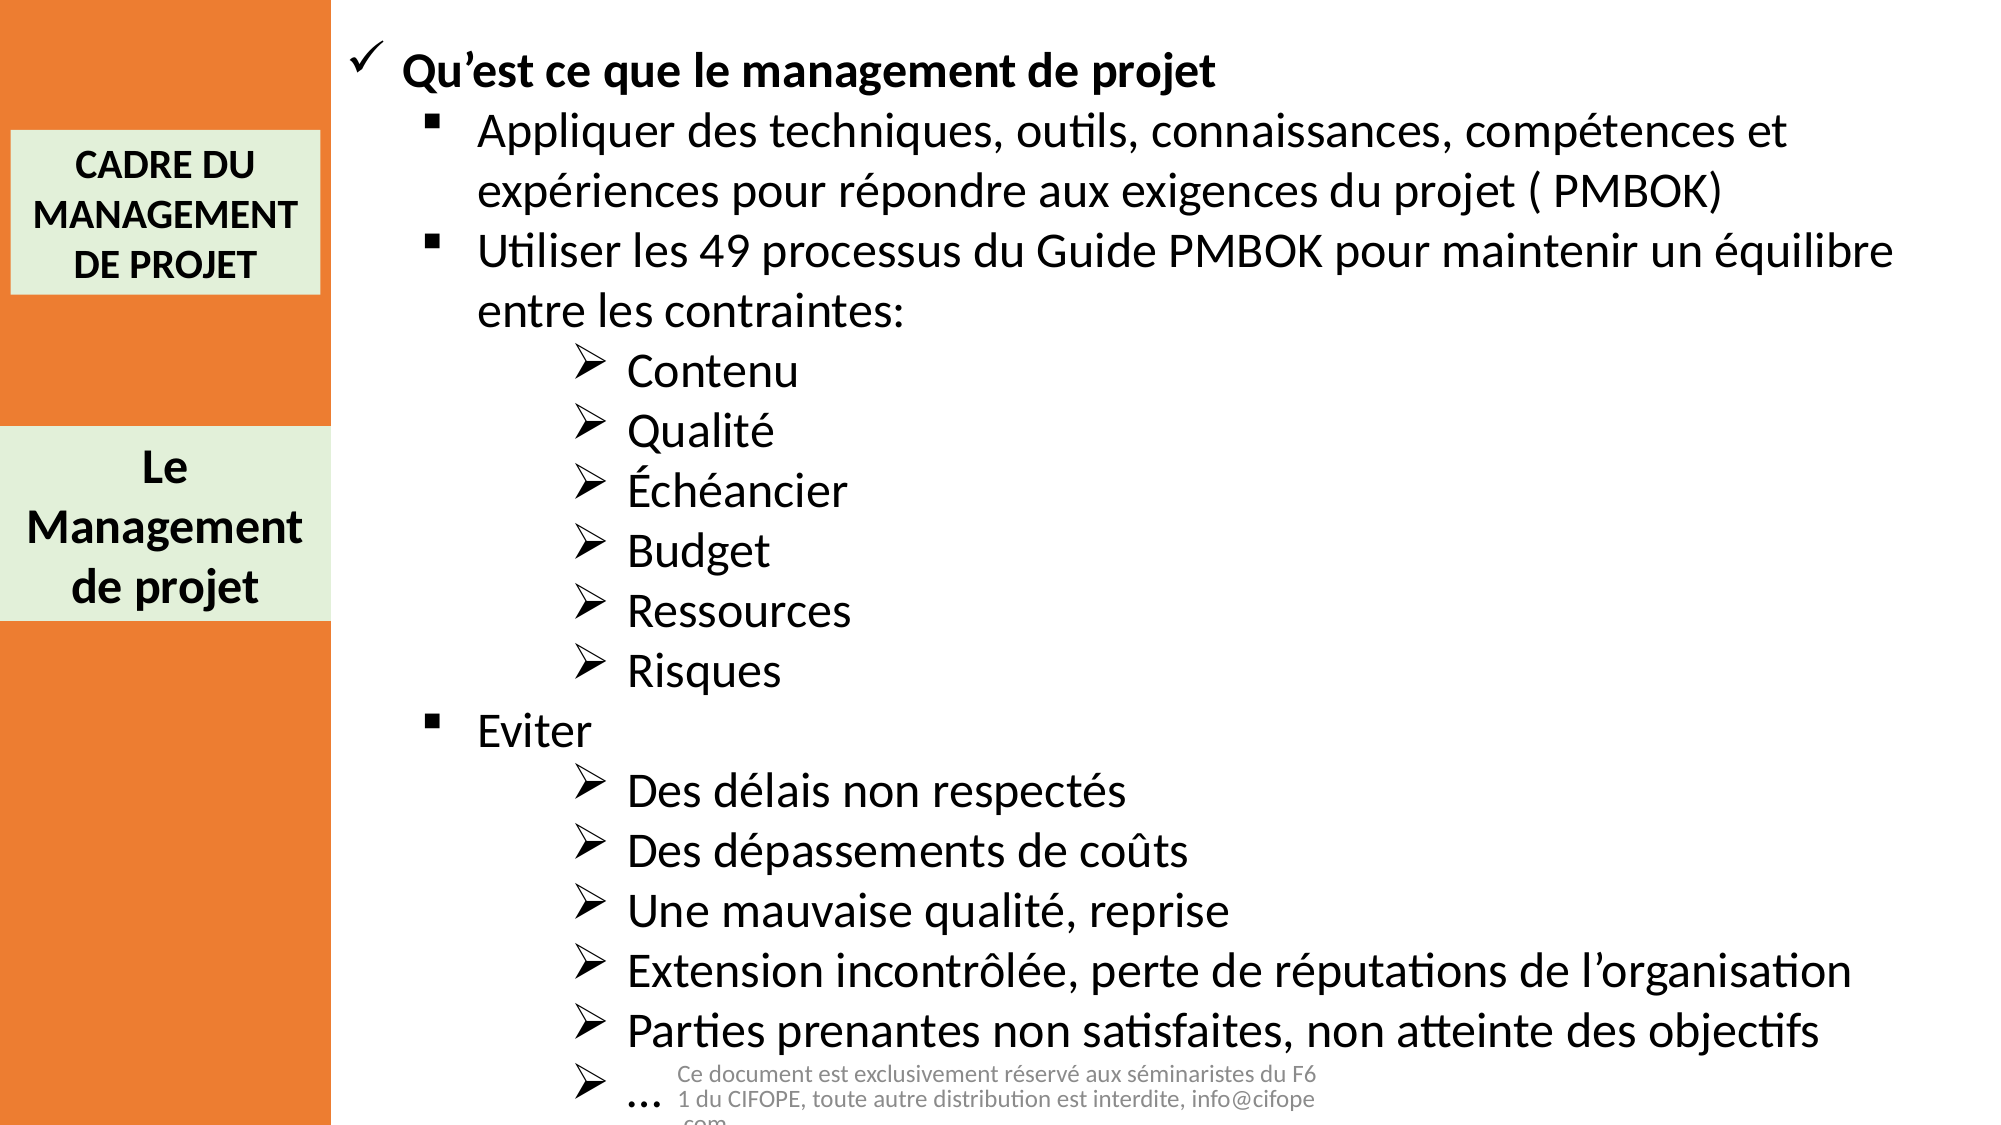

Qu’est ce que le management de projet
Appliquer des techniques, outils, connaissances, compétences et expériences pour répondre aux exigences du projet ( PMBOK)
Utiliser les 49 processus du Guide PMBOK pour maintenir un équilibre entre les contraintes:
Contenu
Qualité
Échéancier
Budget
Ressources
Risques
Eviter
Des délais non respectés
Des dépassements de coûts
Une mauvaise qualité, reprise
Extension incontrôlée, perte de réputations de l’organisation
Parties prenantes non satisfaites, non atteinte des objectifs
…

CADRE DU MANAGEMENT DE PROJET
Le Management de projet
Ce document est exclusivement réservé aux séminaristes du F61 du CIFOPE, toute autre distribution est interdite, info@cifope.com